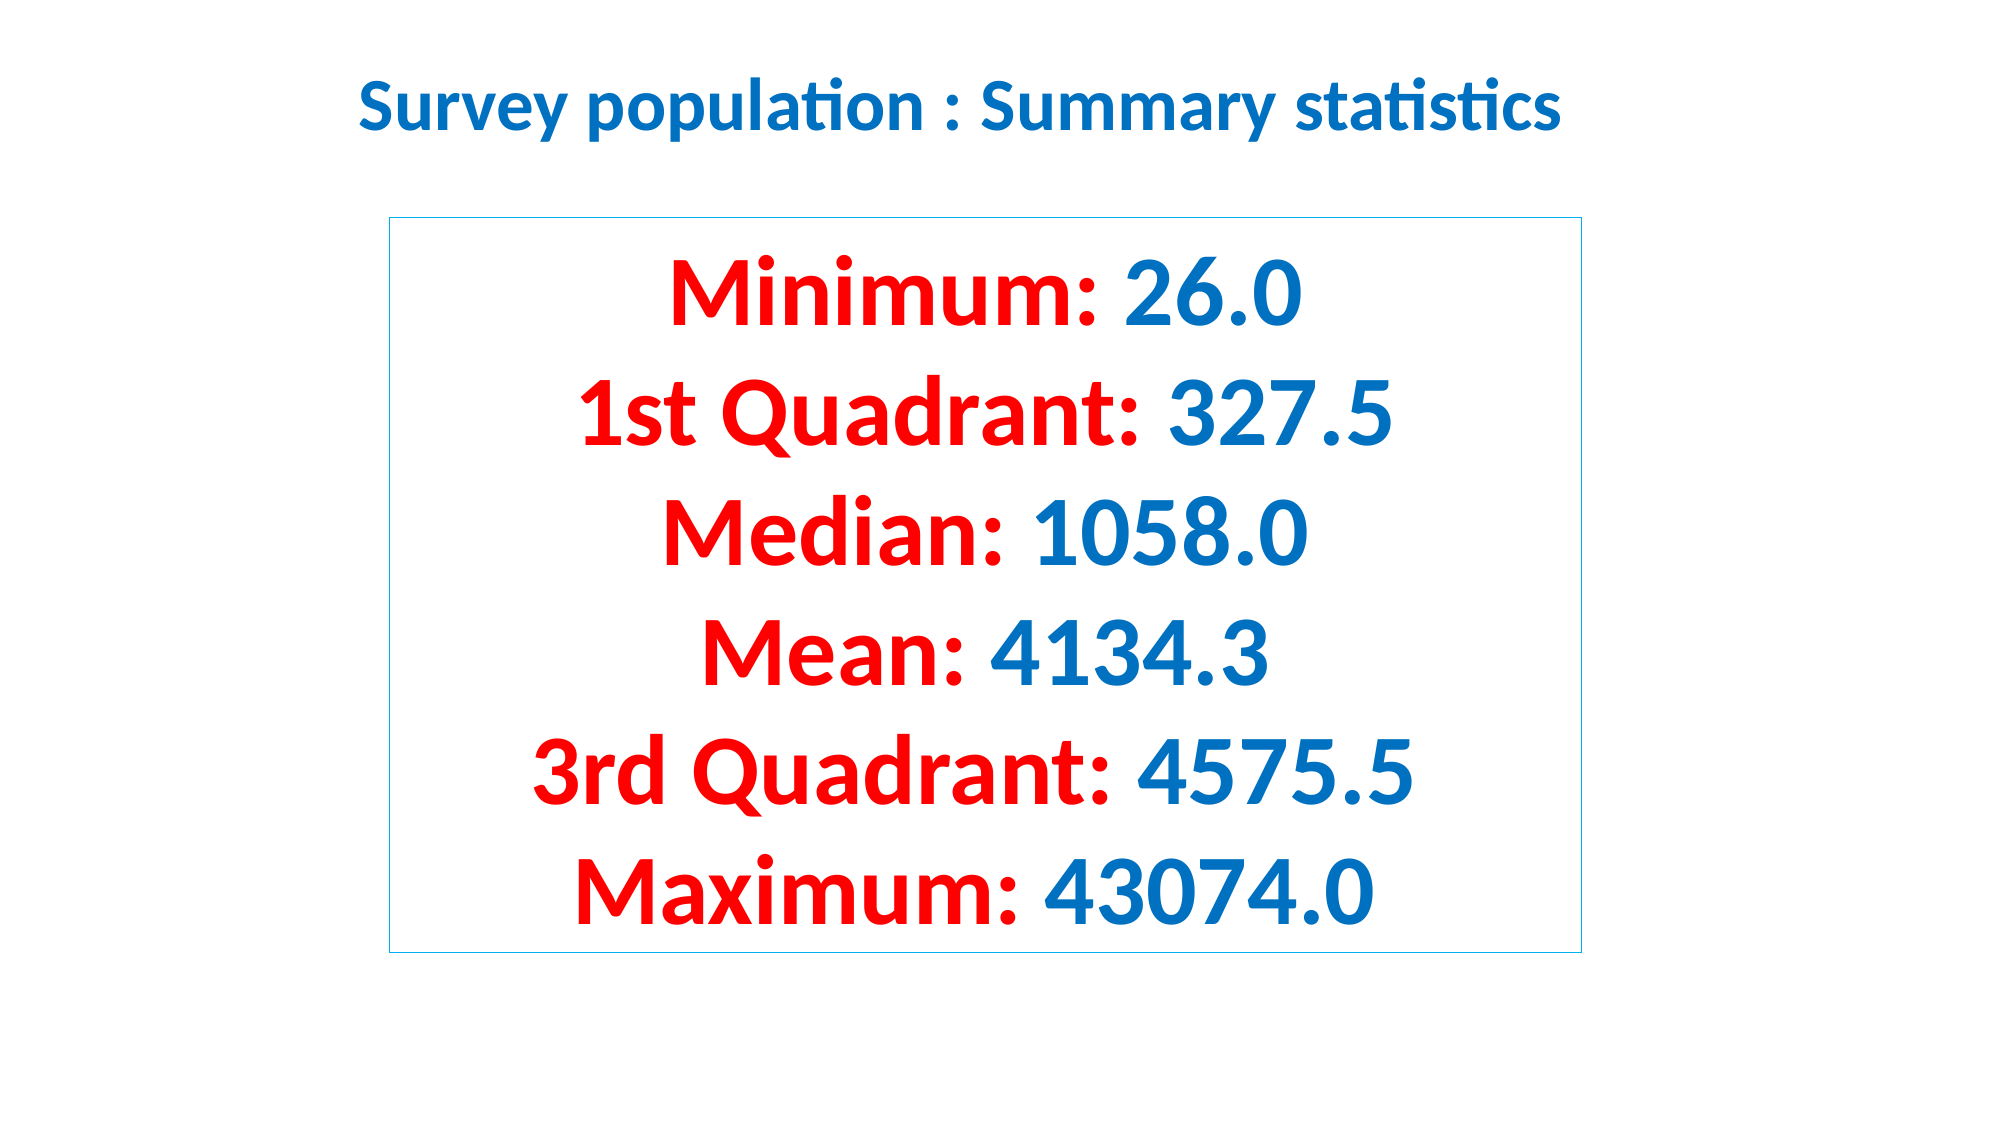

Survey population : Summary statistics
Minimum: 26.0
1st Quadrant: 327.5
Median: 1058.0
Mean: 4134.3
3rd Quadrant: 4575.5
Maximum: 43074.0
6